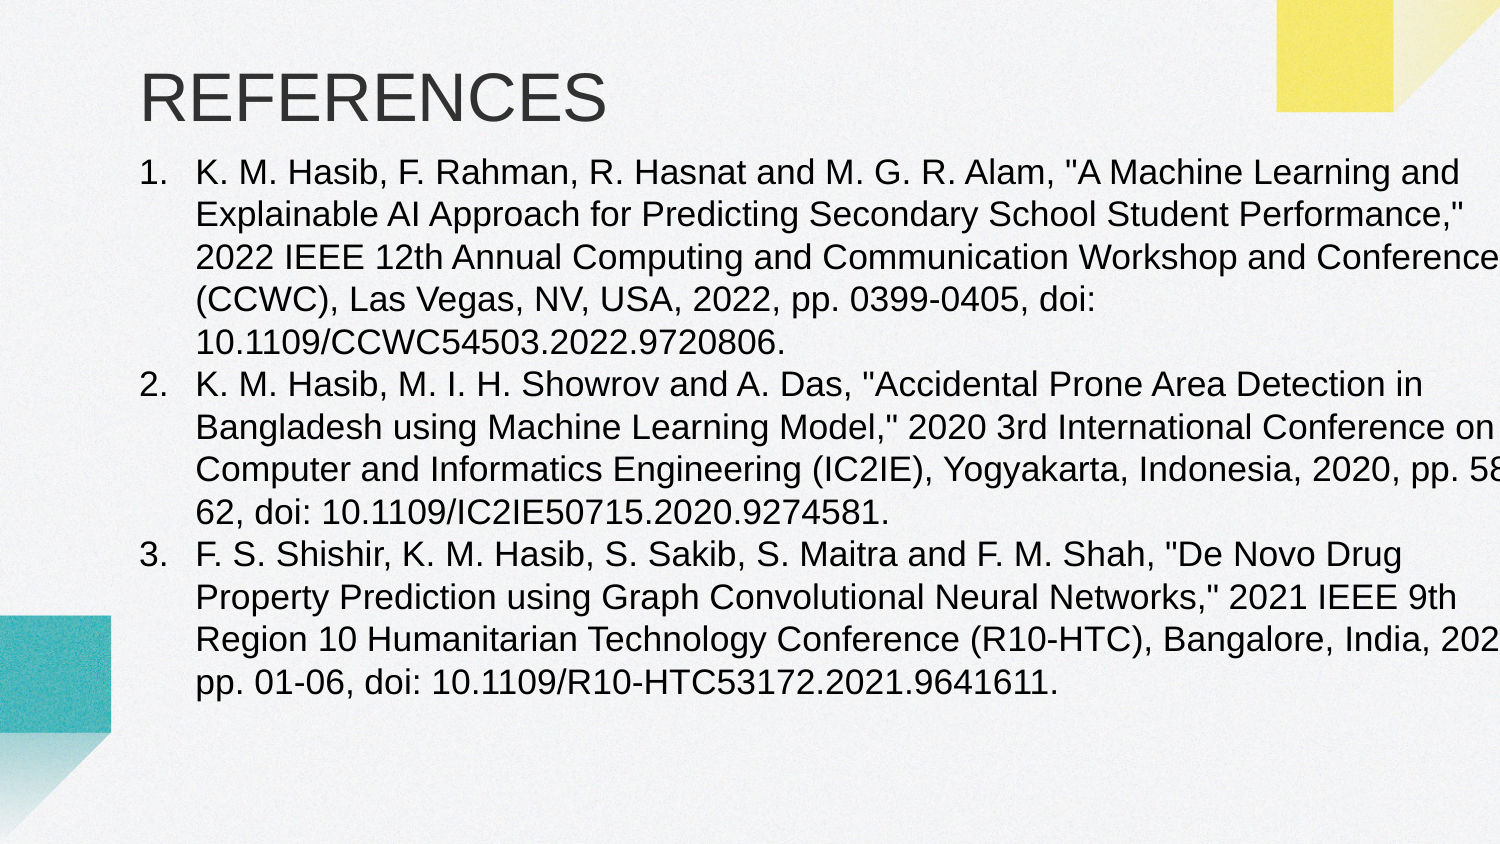

REFERENCES
K. M. Hasib, F. Rahman, R. Hasnat and M. G. R. Alam, "A Machine Learning and Explainable AI Approach for Predicting Secondary School Student Performance," 2022 IEEE 12th Annual Computing and Communication Workshop and Conference (CCWC), Las Vegas, NV, USA, 2022, pp. 0399-0405, doi: 10.1109/CCWC54503.2022.9720806.
K. M. Hasib, M. I. H. Showrov and A. Das, "Accidental Prone Area Detection in Bangladesh using Machine Learning Model," 2020 3rd International Conference on Computer and Informatics Engineering (IC2IE), Yogyakarta, Indonesia, 2020, pp. 58-62, doi: 10.1109/IC2IE50715.2020.9274581.
F. S. Shishir, K. M. Hasib, S. Sakib, S. Maitra and F. M. Shah, "De Novo Drug Property Prediction using Graph Convolutional Neural Networks," 2021 IEEE 9th Region 10 Humanitarian Technology Conference (R10-HTC), Bangalore, India, 2021, pp. 01-06, doi: 10.1109/R10-HTC53172.2021.9641611.